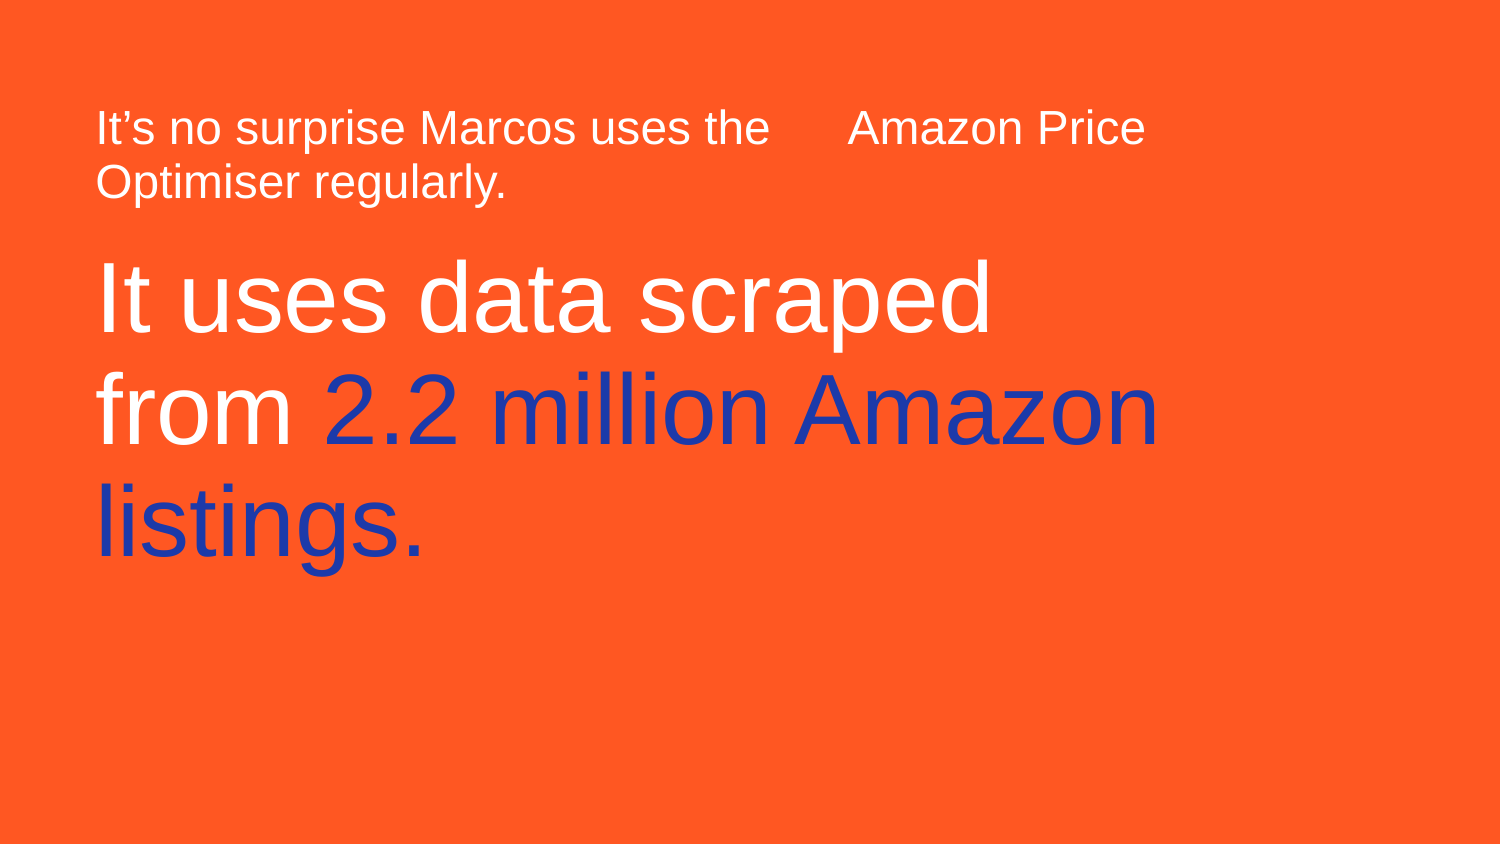

# It’s no surprise Marcos uses the      Amazon Price Optimiser regularly.
It uses data scraped from 2.2 million Amazon listings.